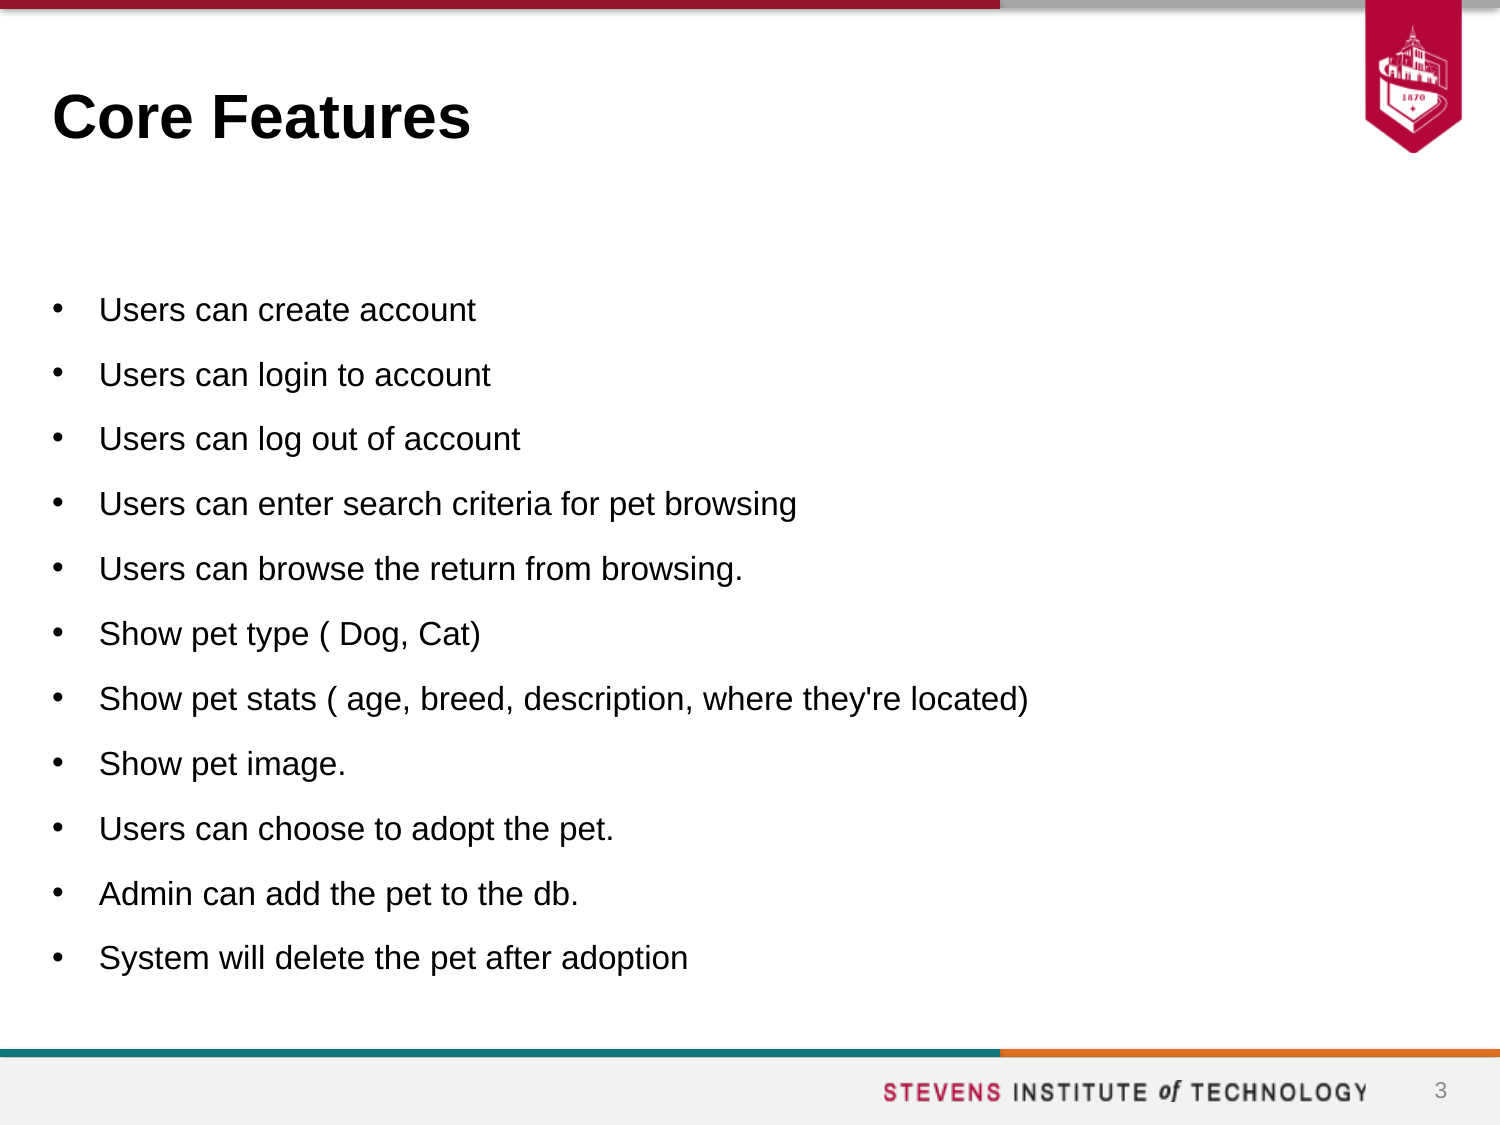

# Core Features
Users can create account
Users can login to account
Users can log out of account
Users can enter search criteria for pet browsing
Users can browse the return from browsing.
Show pet type ( Dog, Cat)
Show pet stats ( age, breed, description, where they're located)
Show pet image.
Users can choose to adopt the pet.
Admin can add the pet to the db.
System will delete the pet after adoption
3